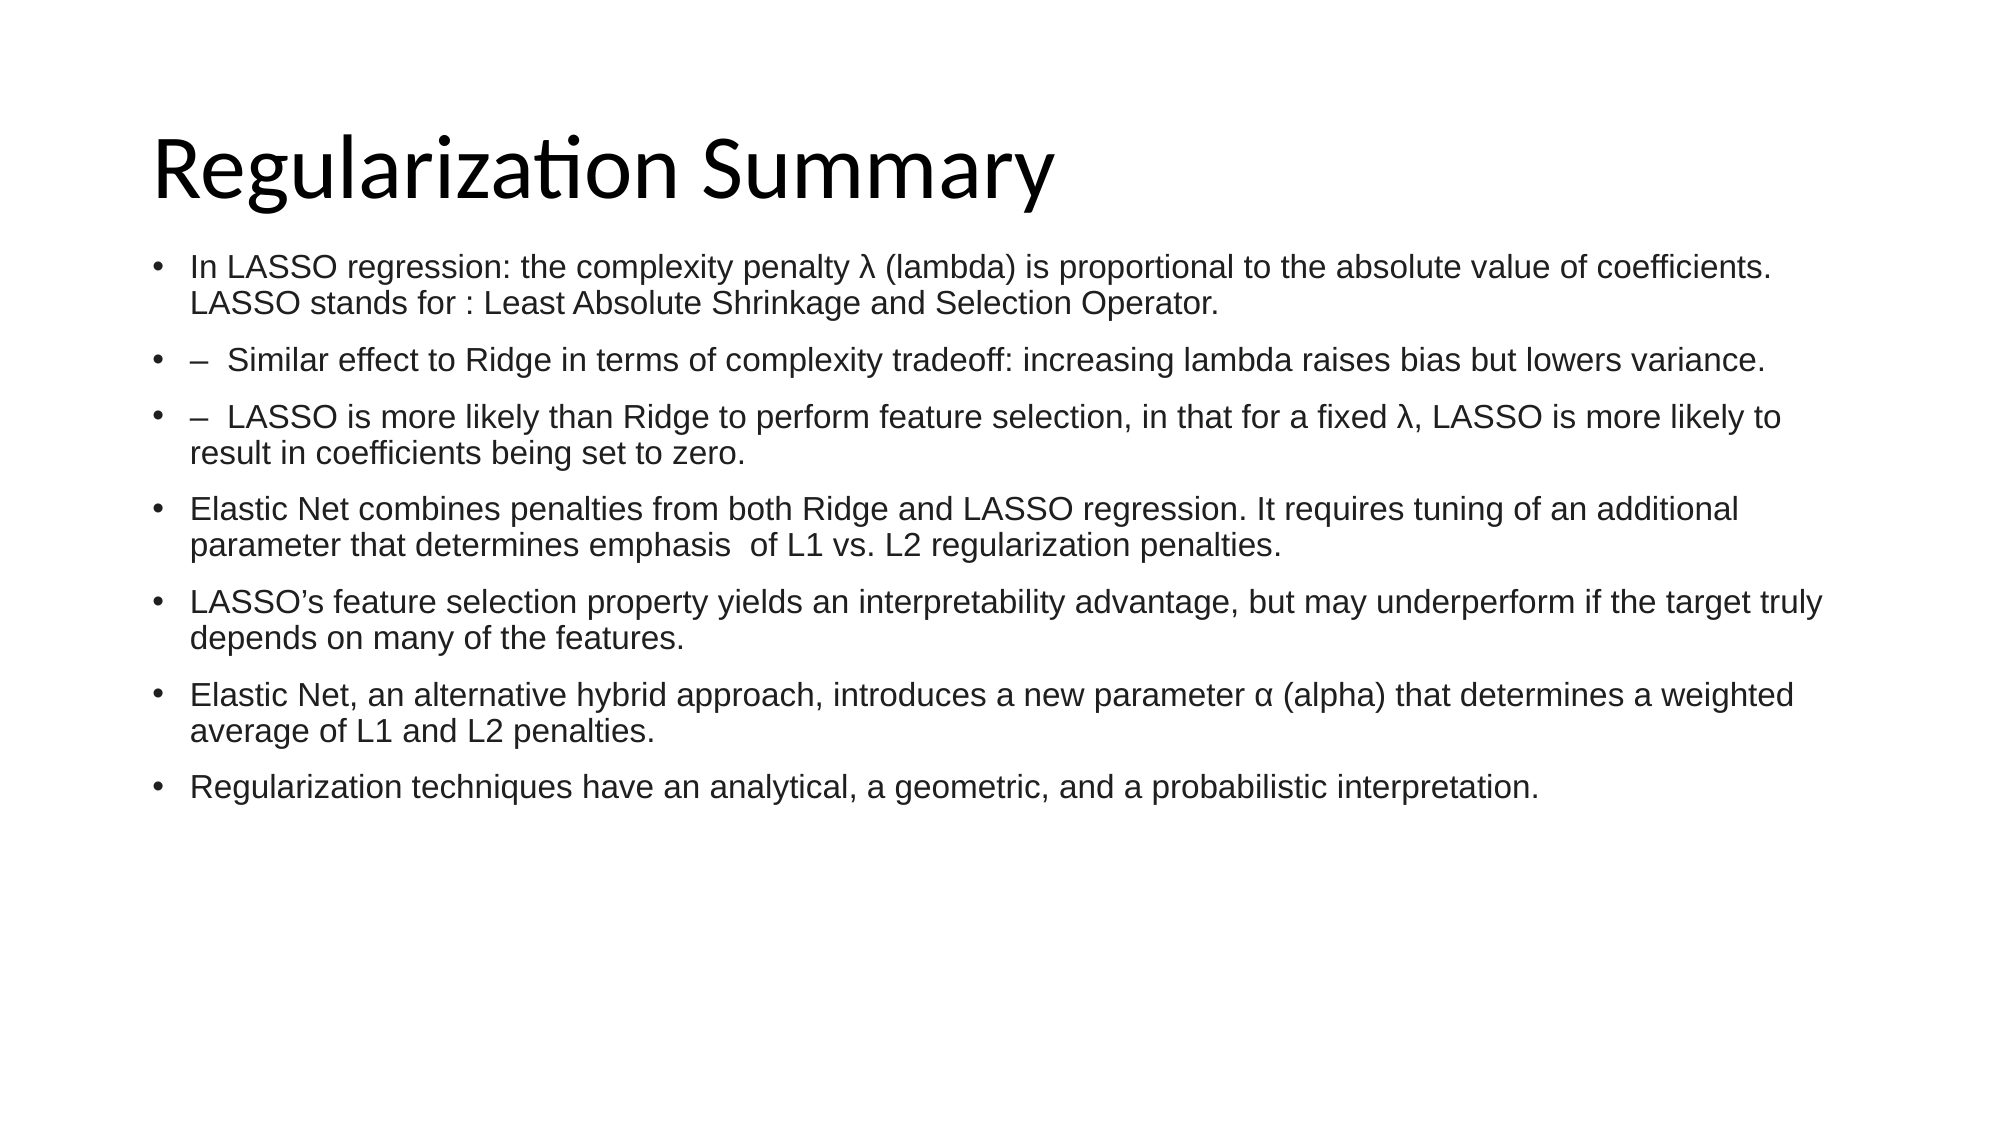

# Regularization Summary
In LASSO regression: the complexity penalty λ (lambda) is proportional to the absolute value of coefficients. LASSO stands for : Least Absolute Shrinkage and Selection Operator.
–  Similar effect to Ridge in terms of complexity tradeoff: increasing lambda raises bias but lowers variance.
–  LASSO is more likely than Ridge to perform feature selection, in that for a fixed λ, LASSO is more likely to result in coefficients being set to zero.
Elastic Net combines penalties from both Ridge and LASSO regression. It requires tuning of an additional parameter that determines emphasis  of L1 vs. L2 regularization penalties.
LASSO’s feature selection property yields an interpretability advantage, but may underperform if the target truly depends on many of the features.
Elastic Net, an alternative hybrid approach, introduces a new parameter α (alpha) that determines a weighted average of L1 and L2 penalties.
Regularization techniques have an analytical, a geometric, and a probabilistic interpretation.